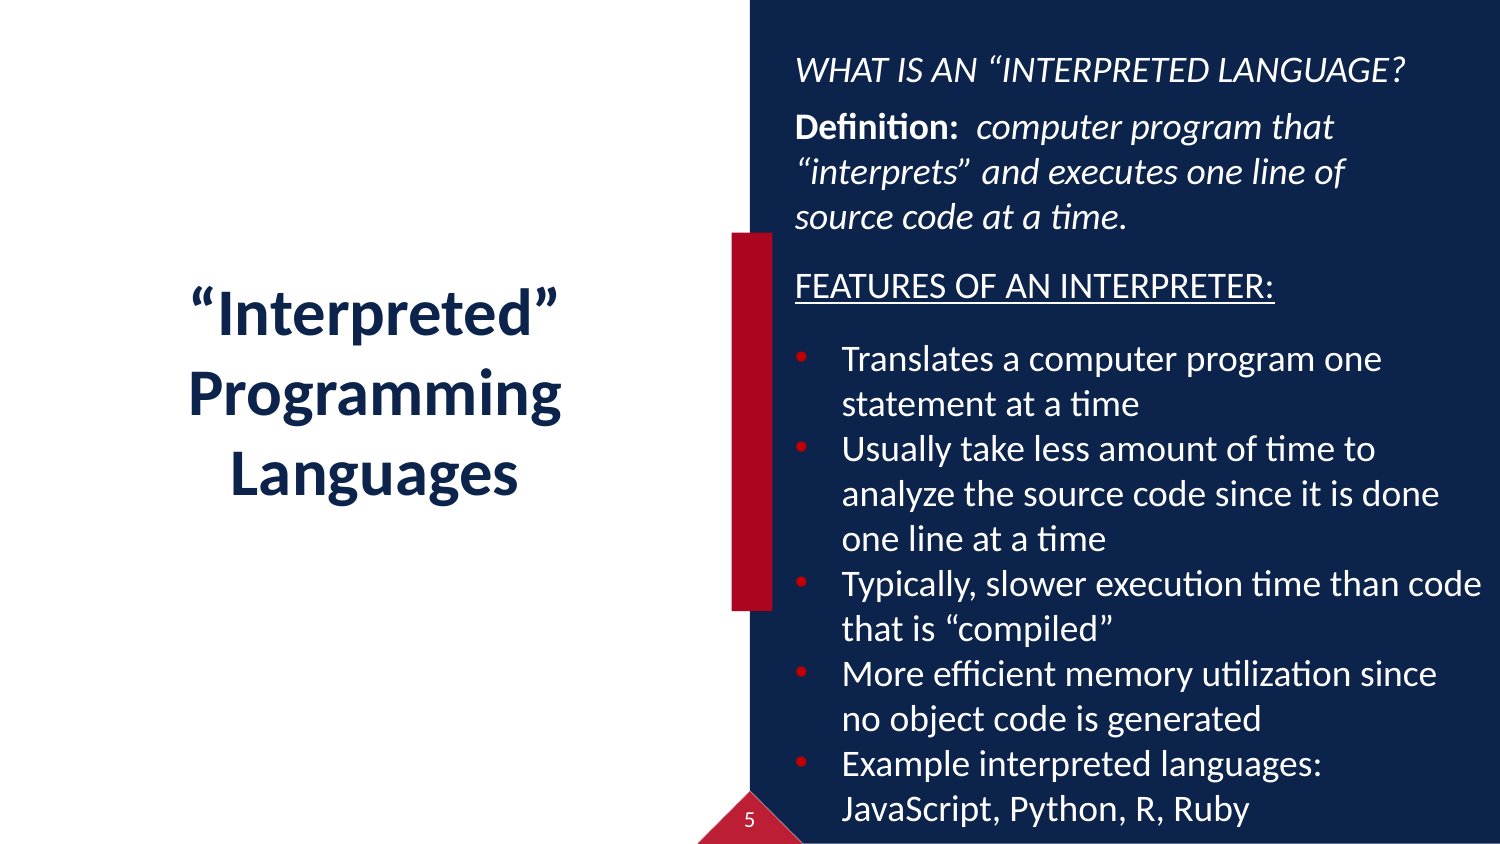

What is an “Interpreted language?
Definition:  computer program that “interprets” and executes one line of source code at a time.
# “Interpreted” Programming Languages
Features of an Interpreter:
Translates a computer program one statement at a time
Usually take less amount of time to analyze the source code since it is done one line at a time
Typically, slower execution time than code that is “compiled”
More efficient memory utilization since no object code is generated
Example interpreted languages:  JavaScript, Python, R, Ruby